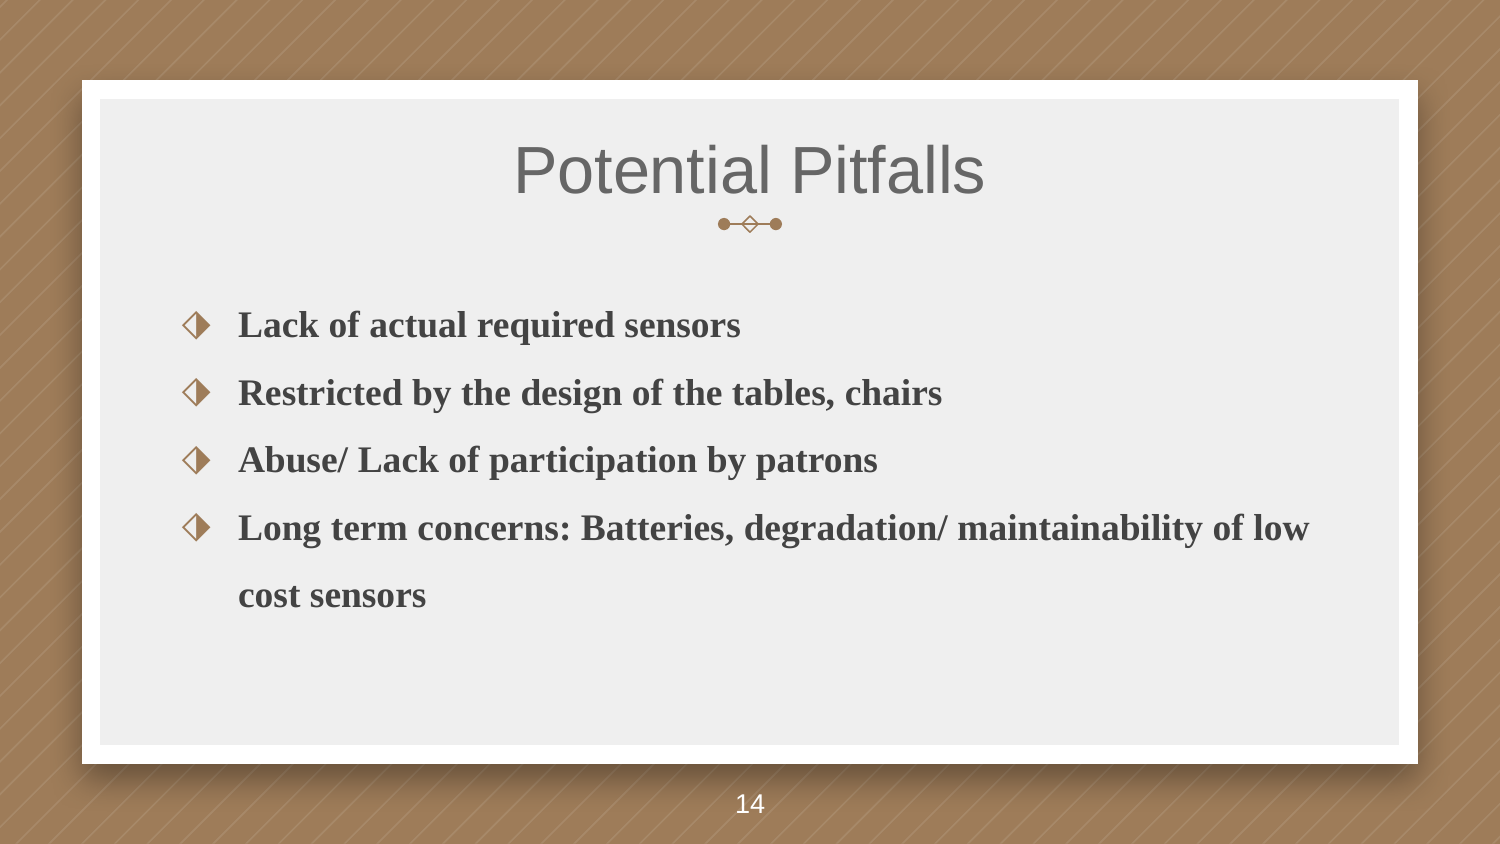

# Potential Pitfalls
Lack of actual required sensors
Restricted by the design of the tables, chairs
Abuse/ Lack of participation by patrons
Long term concerns: Batteries, degradation/ maintainability of low cost sensors

14